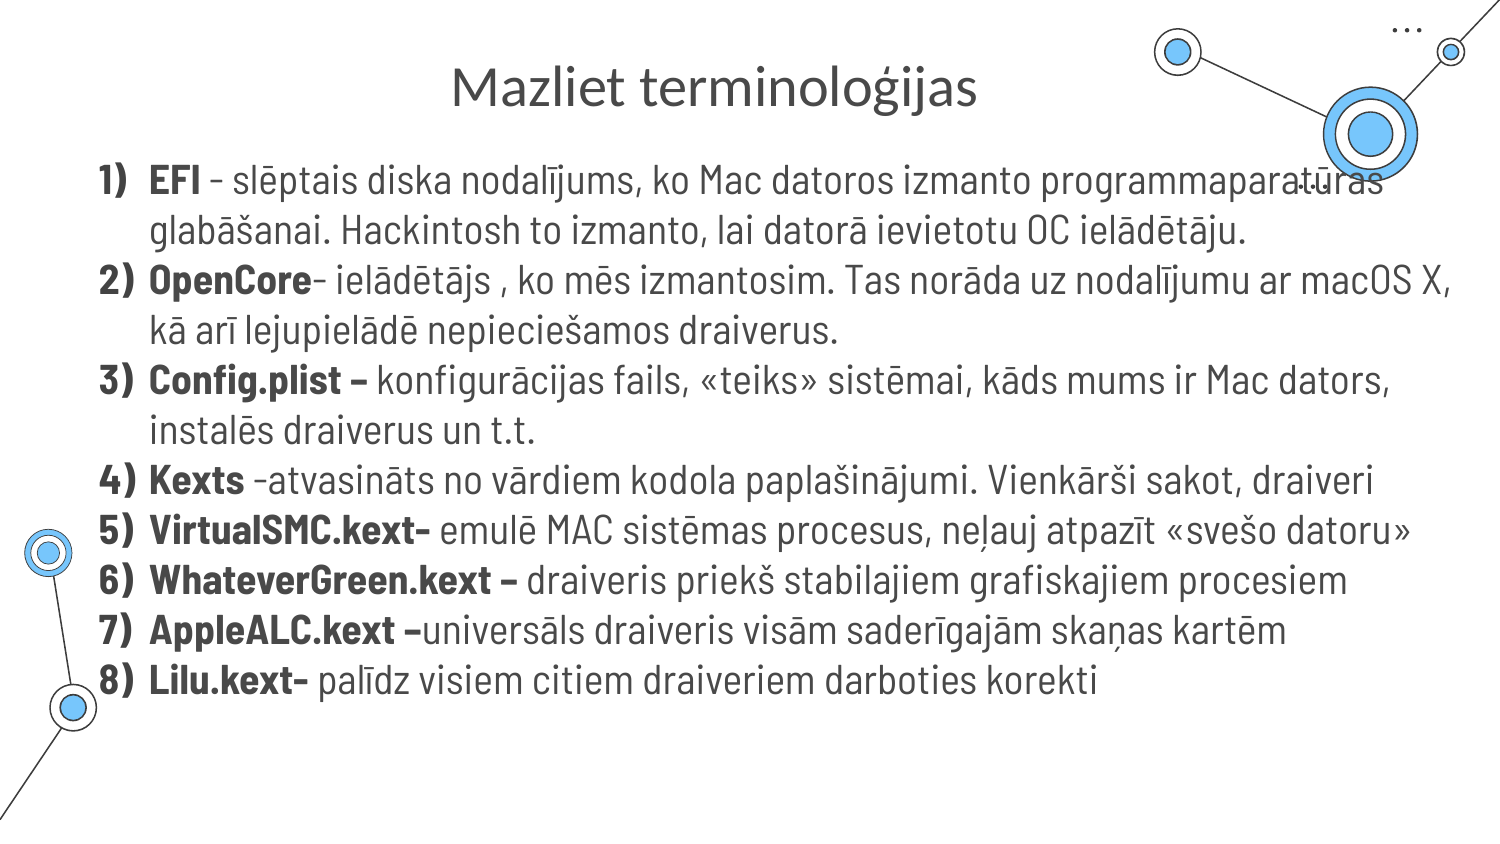

# Mazliet terminoloģijas
EFI - slēptais diska nodalījums, ko Mac datoros izmanto programmaparatūras glabāšanai. Hackintosh to izmanto, lai datorā ievietotu OC ielādētāju.
OpenCore- ielādētājs , ko mēs izmantosim. Tas norāda uz nodalījumu ar macOS X, kā arī lejupielādē nepieciešamos draiverus.
Config.plist – konfigurācijas fails, «teiks» sistēmai, kāds mums ir Mac dators, instalēs draiverus un t.t.
Kexts -atvasināts no vārdiem kodola paplašinājumi. Vienkārši sakot, draiveri
VirtualSMC.kext- emulē MAC sistēmas procesus, neļauj atpazīt «svešo datoru»
WhateverGreen.kext – draiveris priekš stabilajiem grafiskajiem procesiem
AppleALC.kext –universāls draiveris visām saderīgajām skaņas kartēm
Lilu.kext- palīdz visiem citiem draiveriem darboties korekti